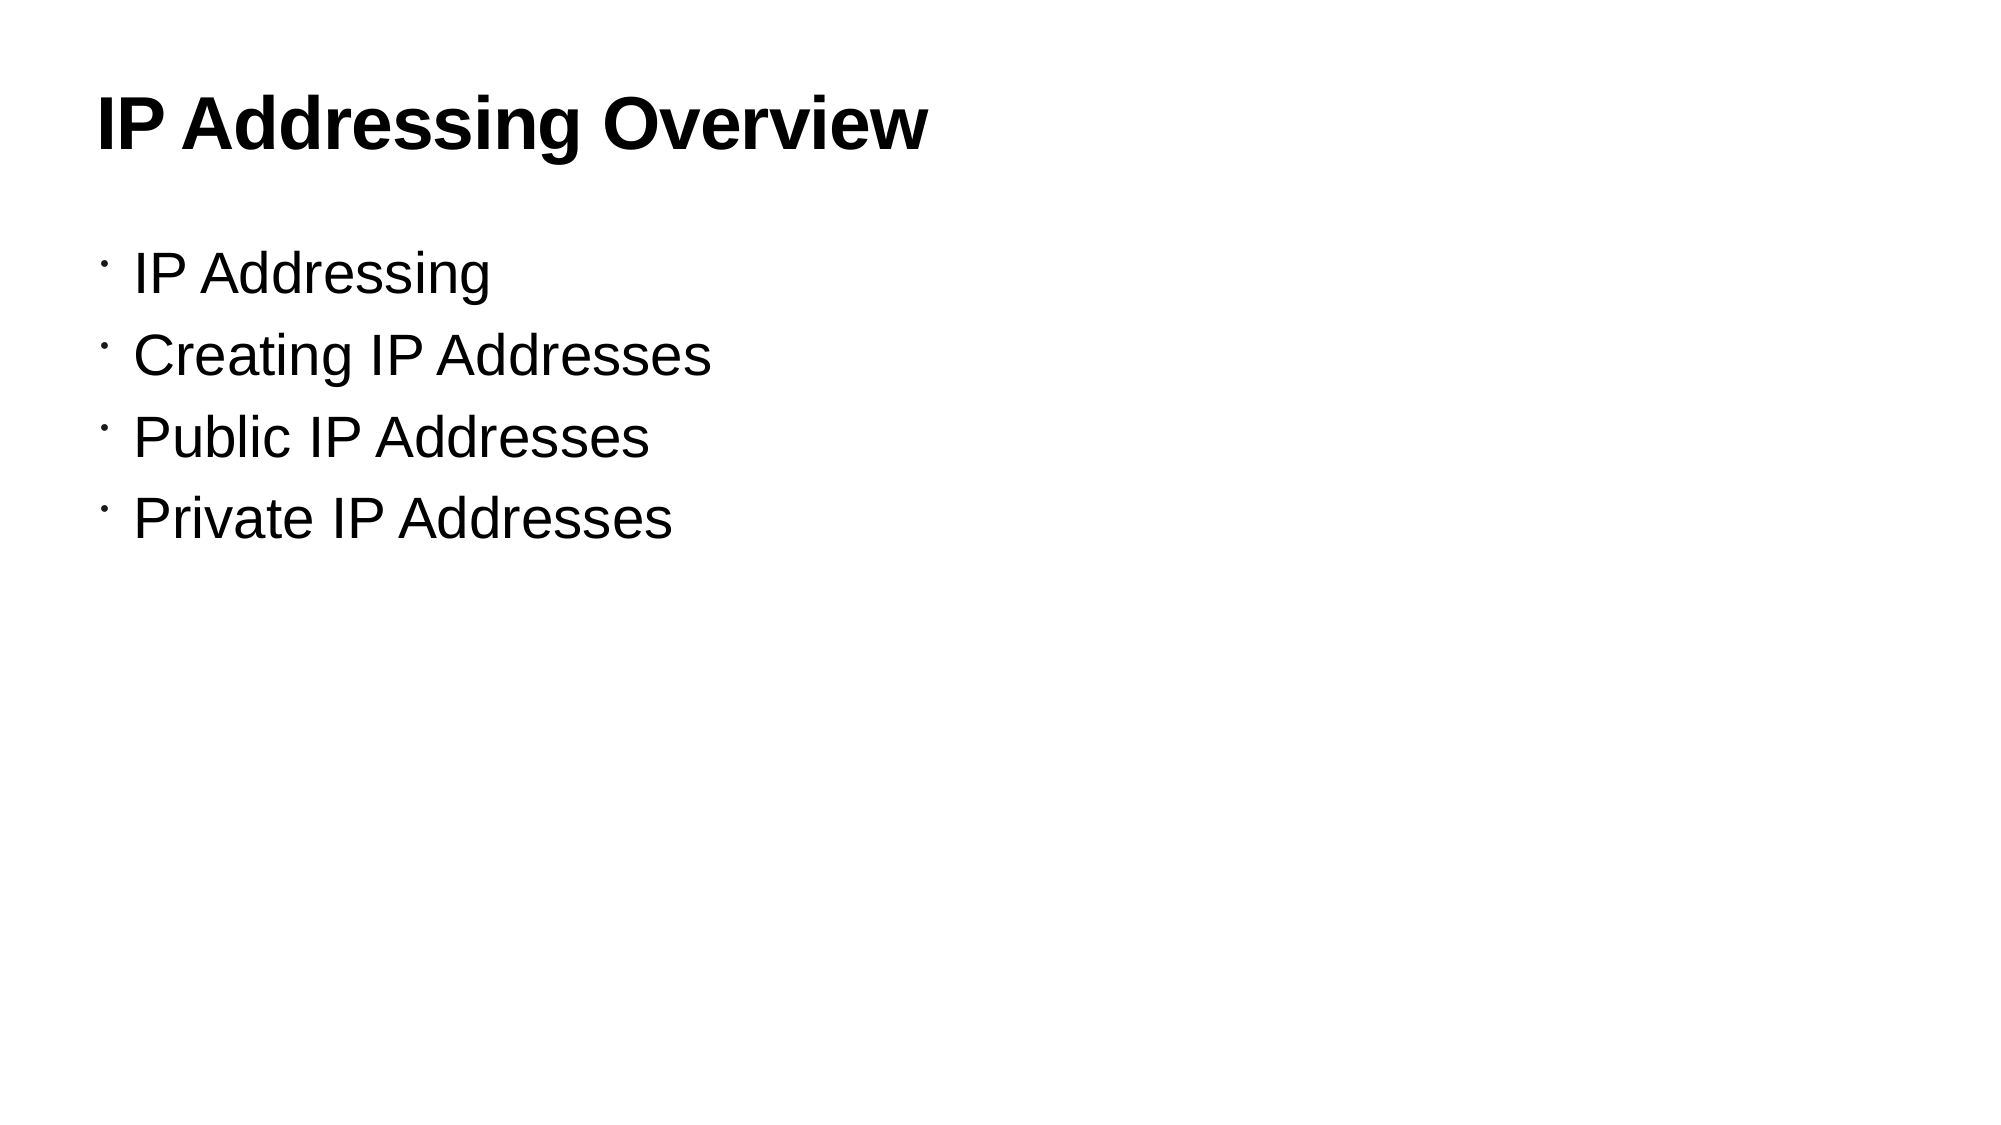

# IP Addressing Overview
IP Addressing
Creating IP Addresses
Public IP Addresses
Private IP Addresses